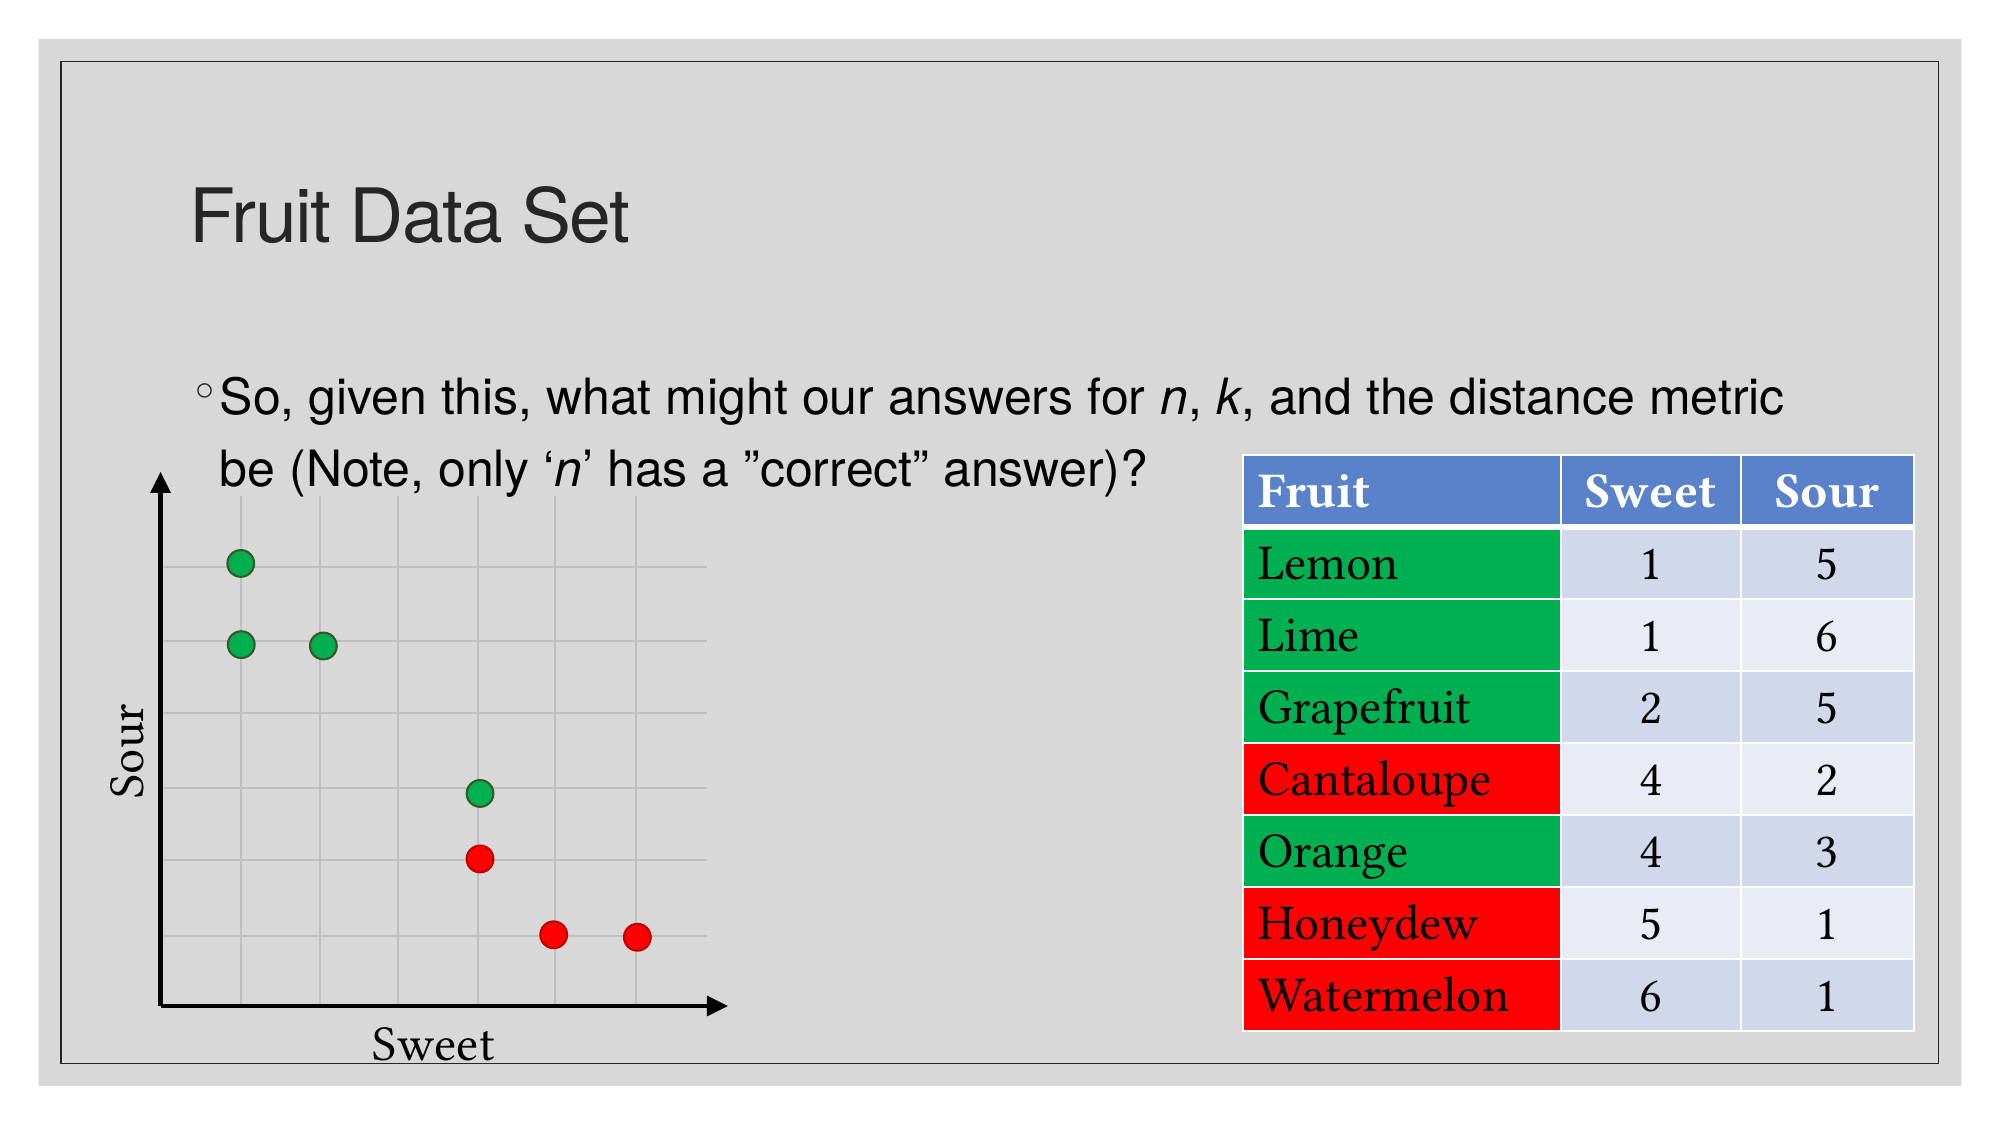

# Fruit Data Set
So, given this, what might our answers for n, k, and the distance metric be (Note, only ‘n’ has a ”correct” answer)?
| Fruit | Sweet | Sour |
| --- | --- | --- |
| Lemon | 1 | 5 |
| Lime | 1 | 6 |
| Grapefruit | 2 | 5 |
| Cantaloupe | 4 | 2 |
| Orange | 4 | 3 |
| Honeydew | 5 | 1 |
| Watermelon | 6 | 1 |
Sour
Sweet